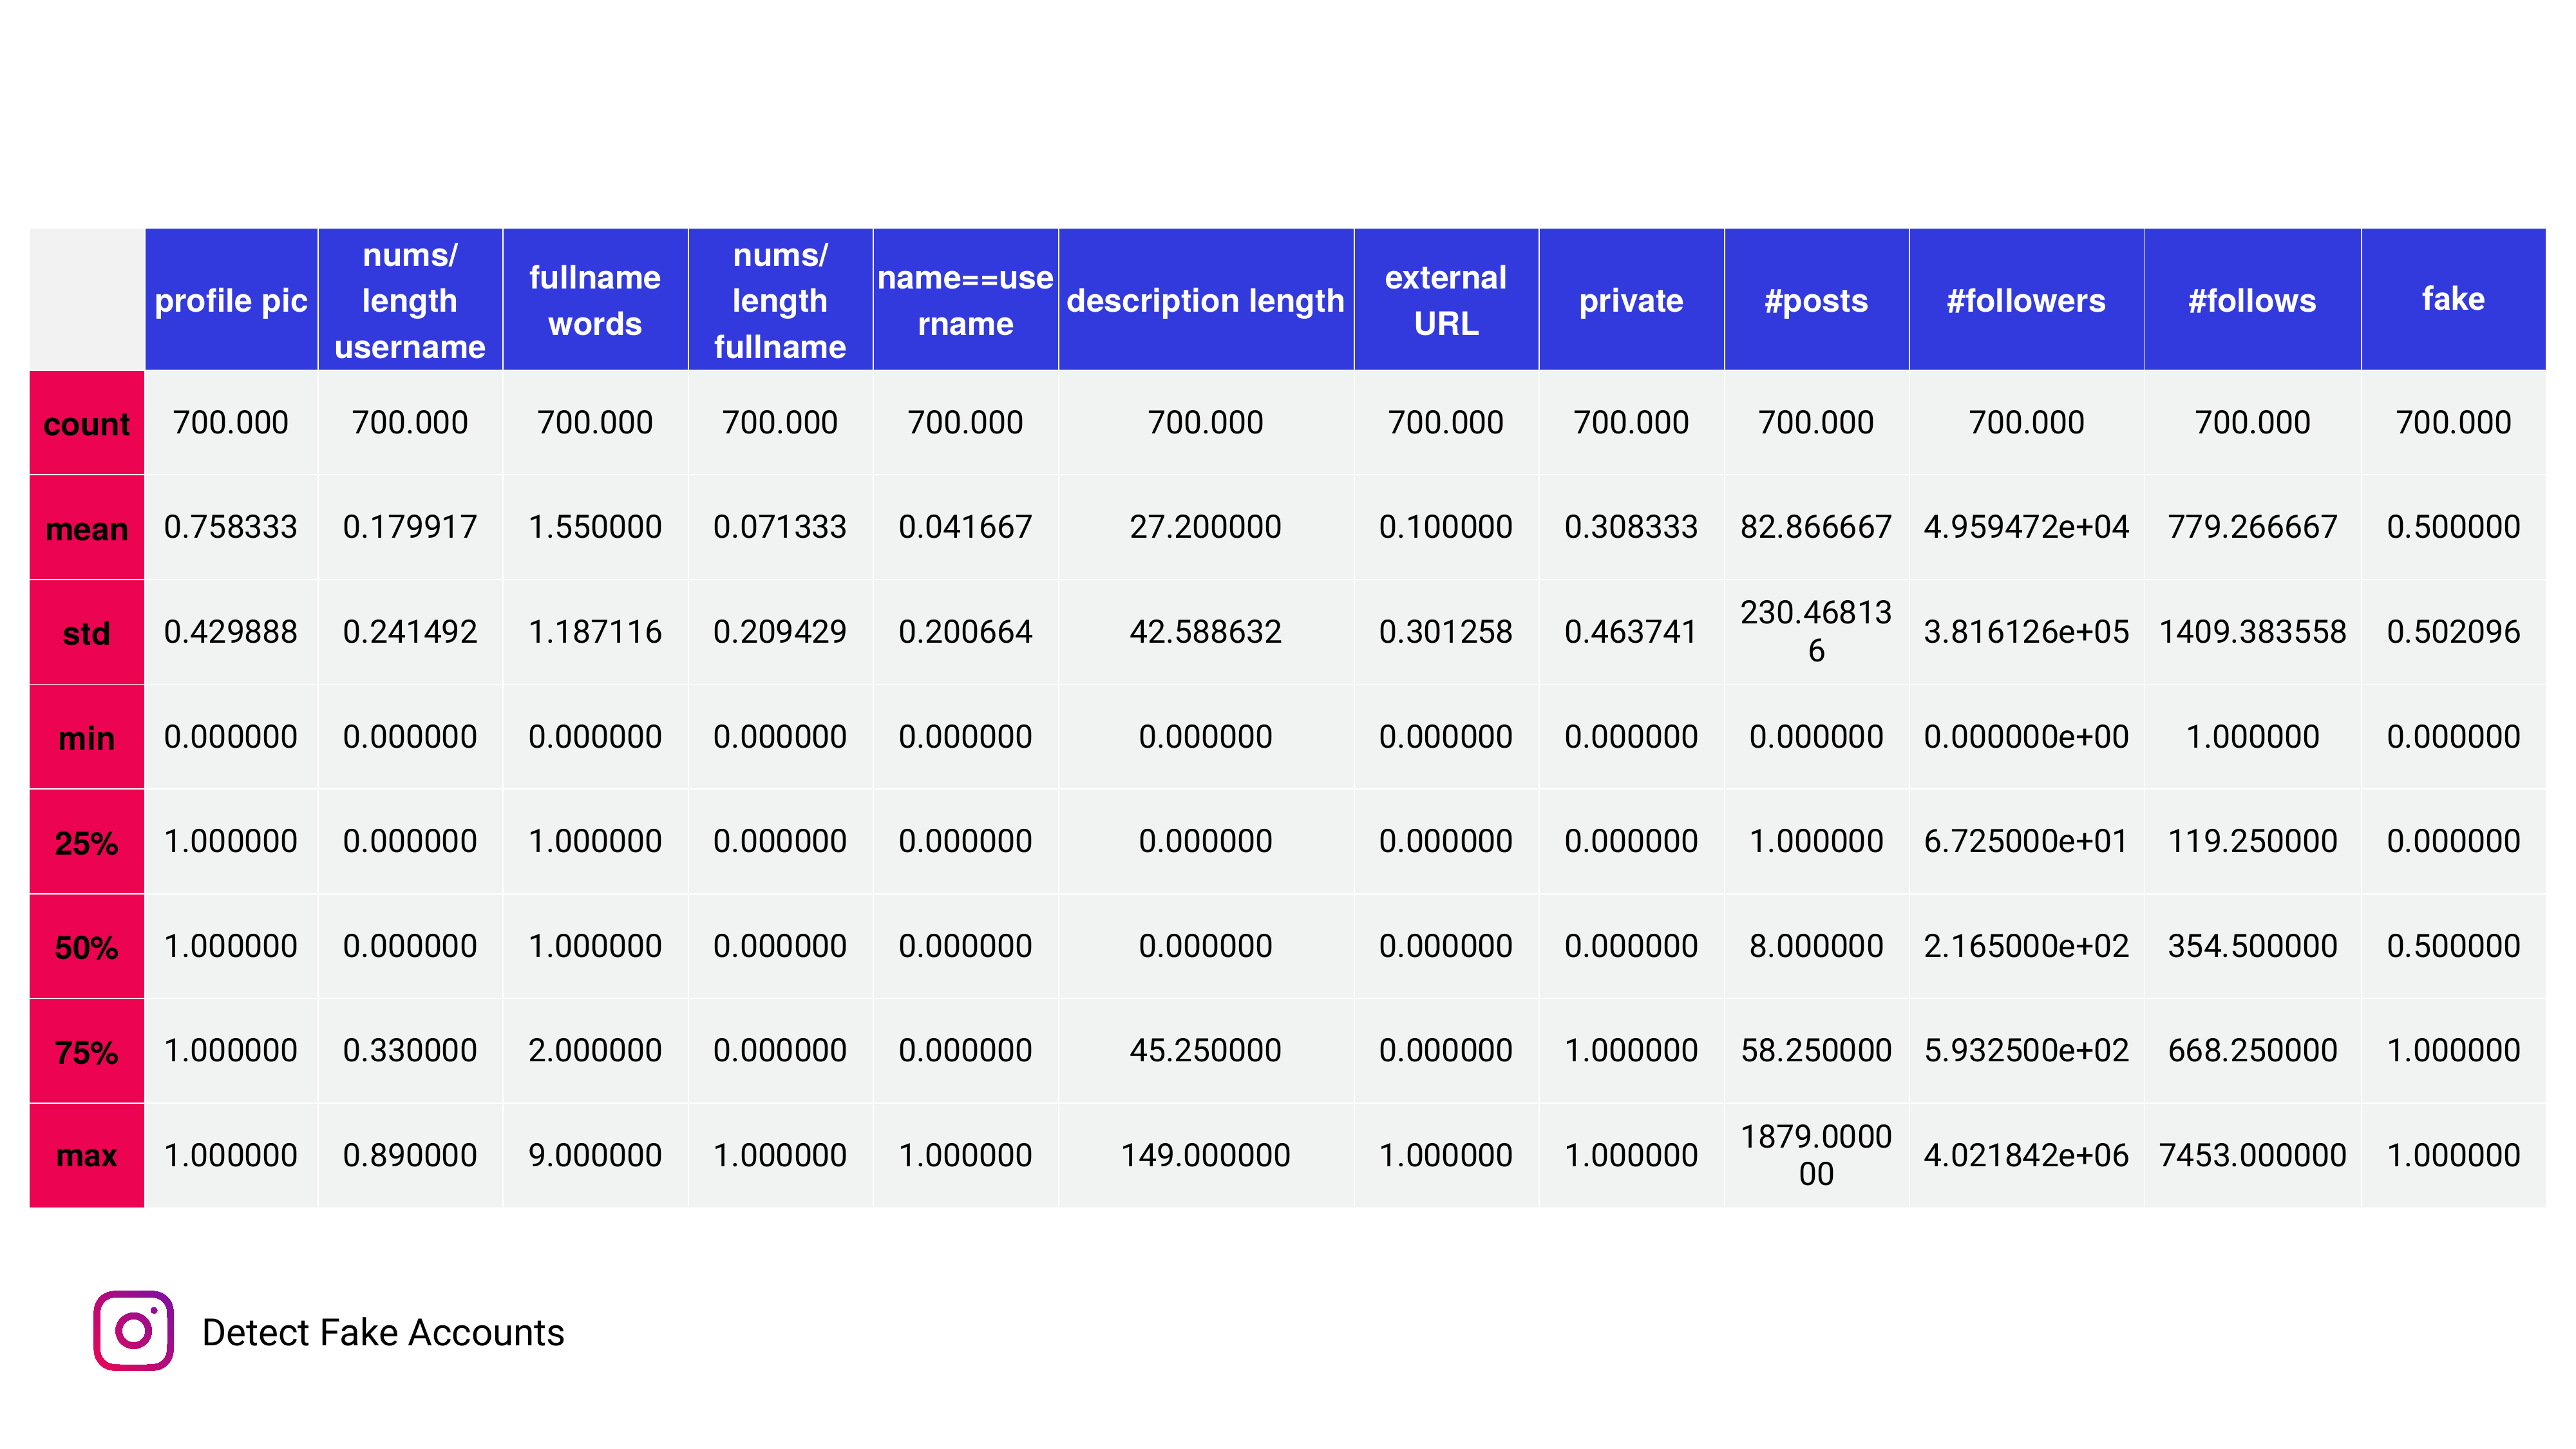

|  | profile pic | nums/length username | fullname words | nums/length fullname | name==username | description length | external URL | private | #posts | #followers | #follows | fake |
| --- | --- | --- | --- | --- | --- | --- | --- | --- | --- | --- | --- | --- |
| count | 700.000 | 700.000 | 700.000 | 700.000 | 700.000 | 700.000 | 700.000 | 700.000 | 700.000 | 700.000 | 700.000 | 700.000 |
| mean | 0.758333 | 0.179917 | 1.550000 | 0.071333 | 0.041667 | 27.200000 | 0.100000 | 0.308333 | 82.866667 | 4.959472e+04 | 779.266667 | 0.500000 |
| std | 0.429888 | 0.241492 | 1.187116 | 0.209429 | 0.200664 | 42.588632 | 0.301258 | 0.463741 | 230.468136 | 3.816126e+05 | 1409.383558 | 0.502096 |
| min | 0.000000 | 0.000000 | 0.000000 | 0.000000 | 0.000000 | 0.000000 | 0.000000 | 0.000000 | 0.000000 | 0.000000e+00 | 1.000000 | 0.000000 |
| 25% | 1.000000 | 0.000000 | 1.000000 | 0.000000 | 0.000000 | 0.000000 | 0.000000 | 0.000000 | 1.000000 | 6.725000e+01 | 119.250000 | 0.000000 |
| 50% | 1.000000 | 0.000000 | 1.000000 | 0.000000 | 0.000000 | 0.000000 | 0.000000 | 0.000000 | 8.000000 | 2.165000e+02 | 354.500000 | 0.500000 |
| 75% | 1.000000 | 0.330000 | 2.000000 | 0.000000 | 0.000000 | 45.250000 | 0.000000 | 1.000000 | 58.250000 | 5.932500e+02 | 668.250000 | 1.000000 |
| max | 1.000000 | 0.890000 | 9.000000 | 1.000000 | 1.000000 | 149.000000 | 1.000000 | 1.000000 | 1879.000000 | 4.021842e+06 | 7453.000000 | 1.000000 |

Detect Fake Accounts